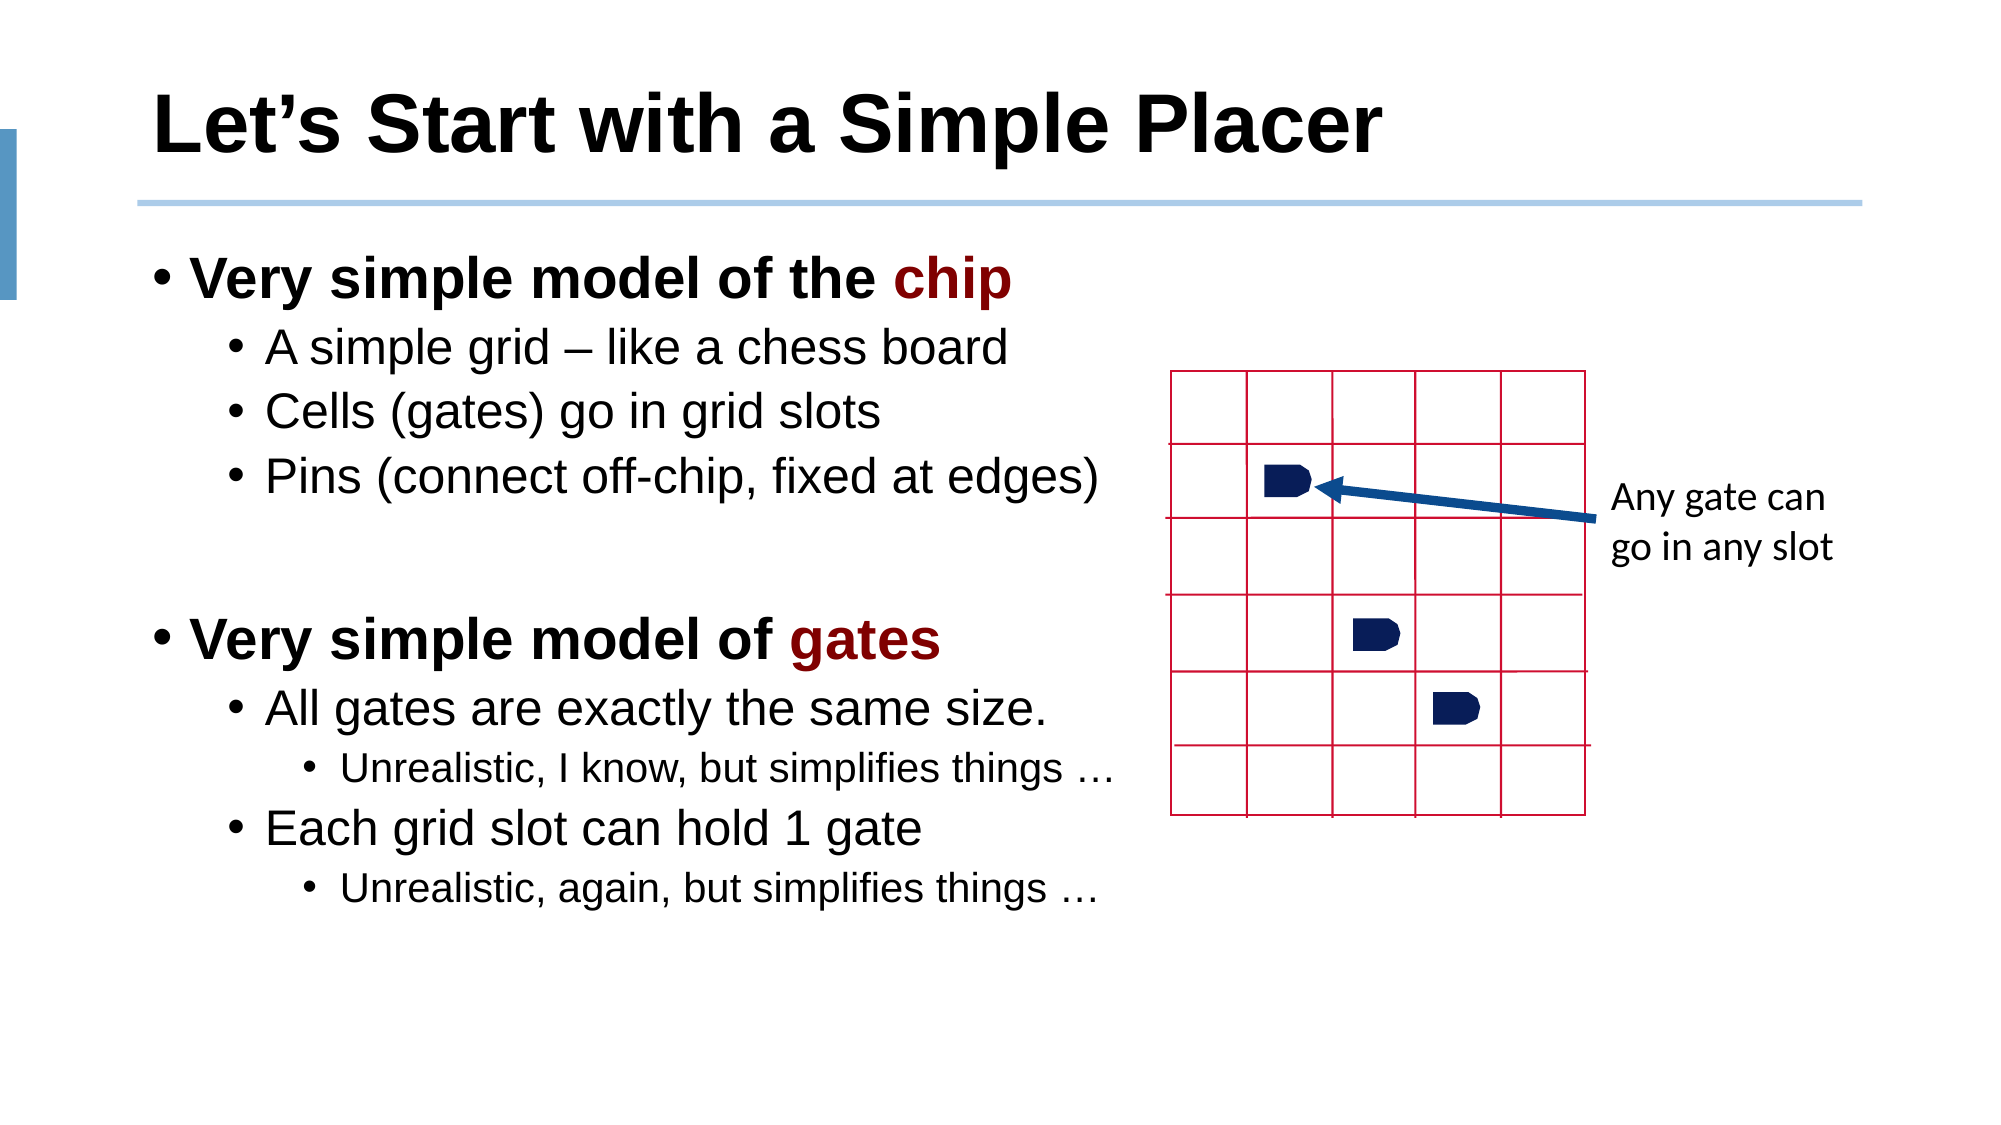

# Let’s Start with a Simple Placer
Very simple model of the chip
A simple grid – like a chess board
Cells (gates) go in grid slots
Pins (connect off-chip, fixed at edges)

Very simple model of gates
All gates are exactly the same size.
Unrealistic, I know, but simplifies things …
Each grid slot can hold 1 gate
Unrealistic, again, but simplifies things …

Any gate can go in any slot